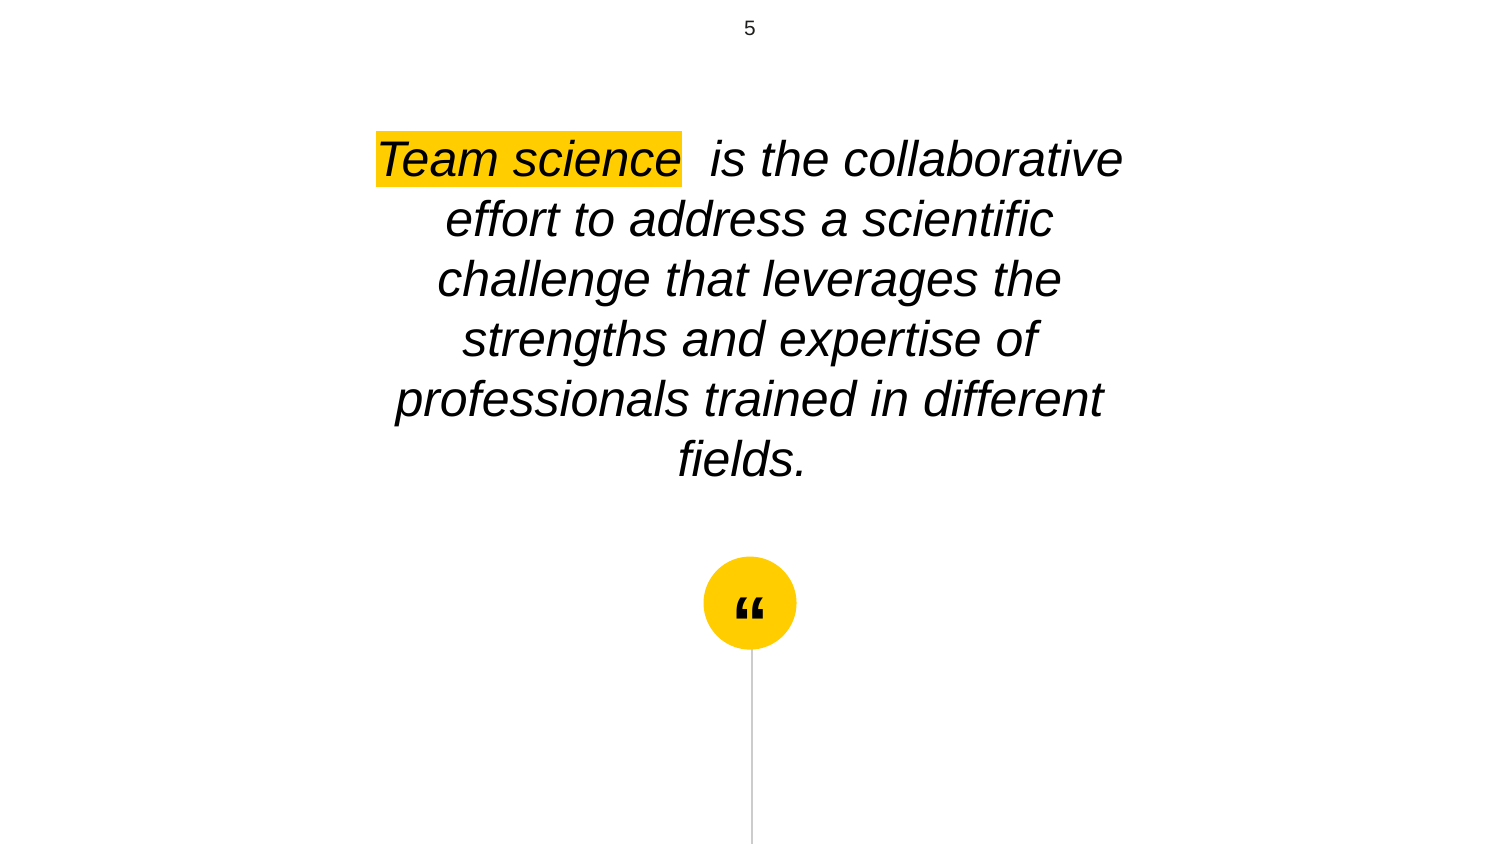

5
Team science  is the collaborative effort to address a scientific challenge that leverages the strengths and expertise of professionals trained in different fields.